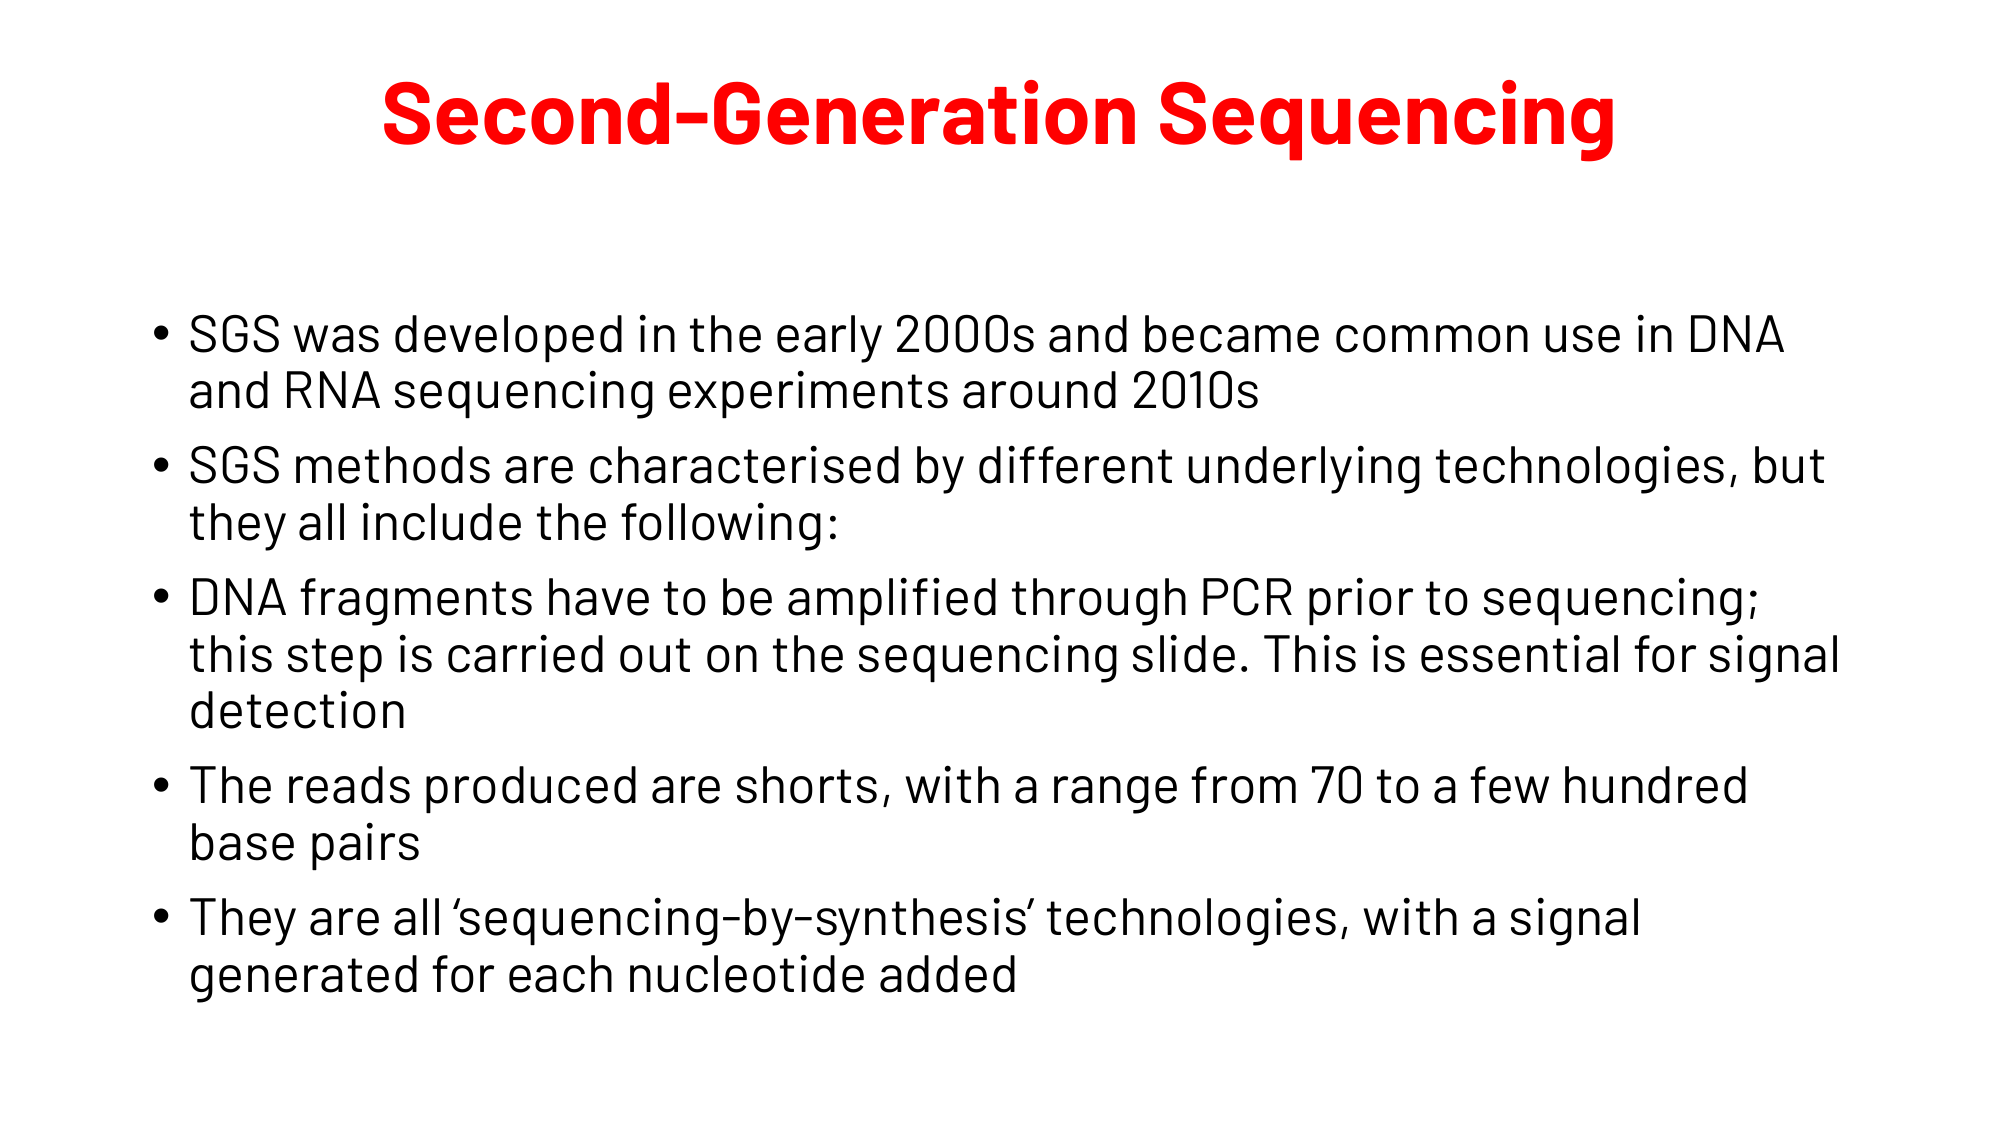

# Second-Generation Sequencing
SGS was developed in the early 2000s and became common use in DNA and RNA sequencing experiments around 2010s
SGS methods are characterised by different underlying technologies, but they all include the following:
DNA fragments have to be amplified through PCR prior to sequencing; this step is carried out on the sequencing slide. This is essential for signal detection
The reads produced are shorts, with a range from 70 to a few hundred base pairs
They are all ‘sequencing-by-synthesis’ technologies, with a signal generated for each nucleotide added